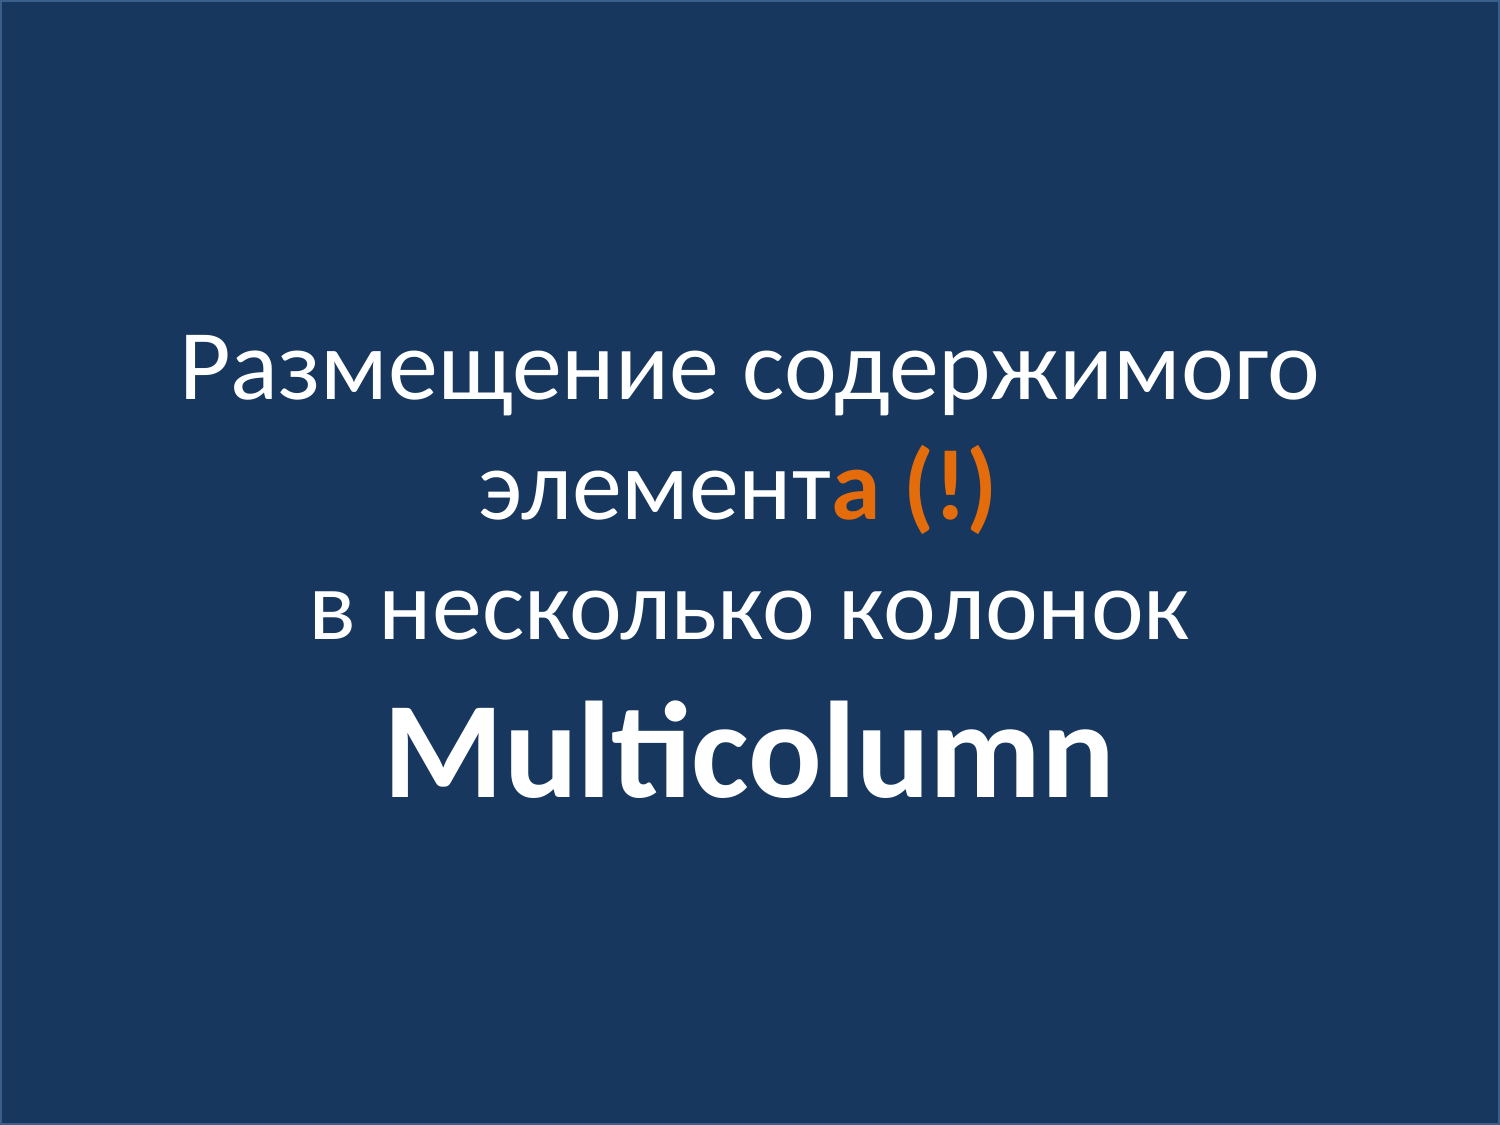

Размещение содержимого элемента (!)
в несколько колонок
Multicolumn